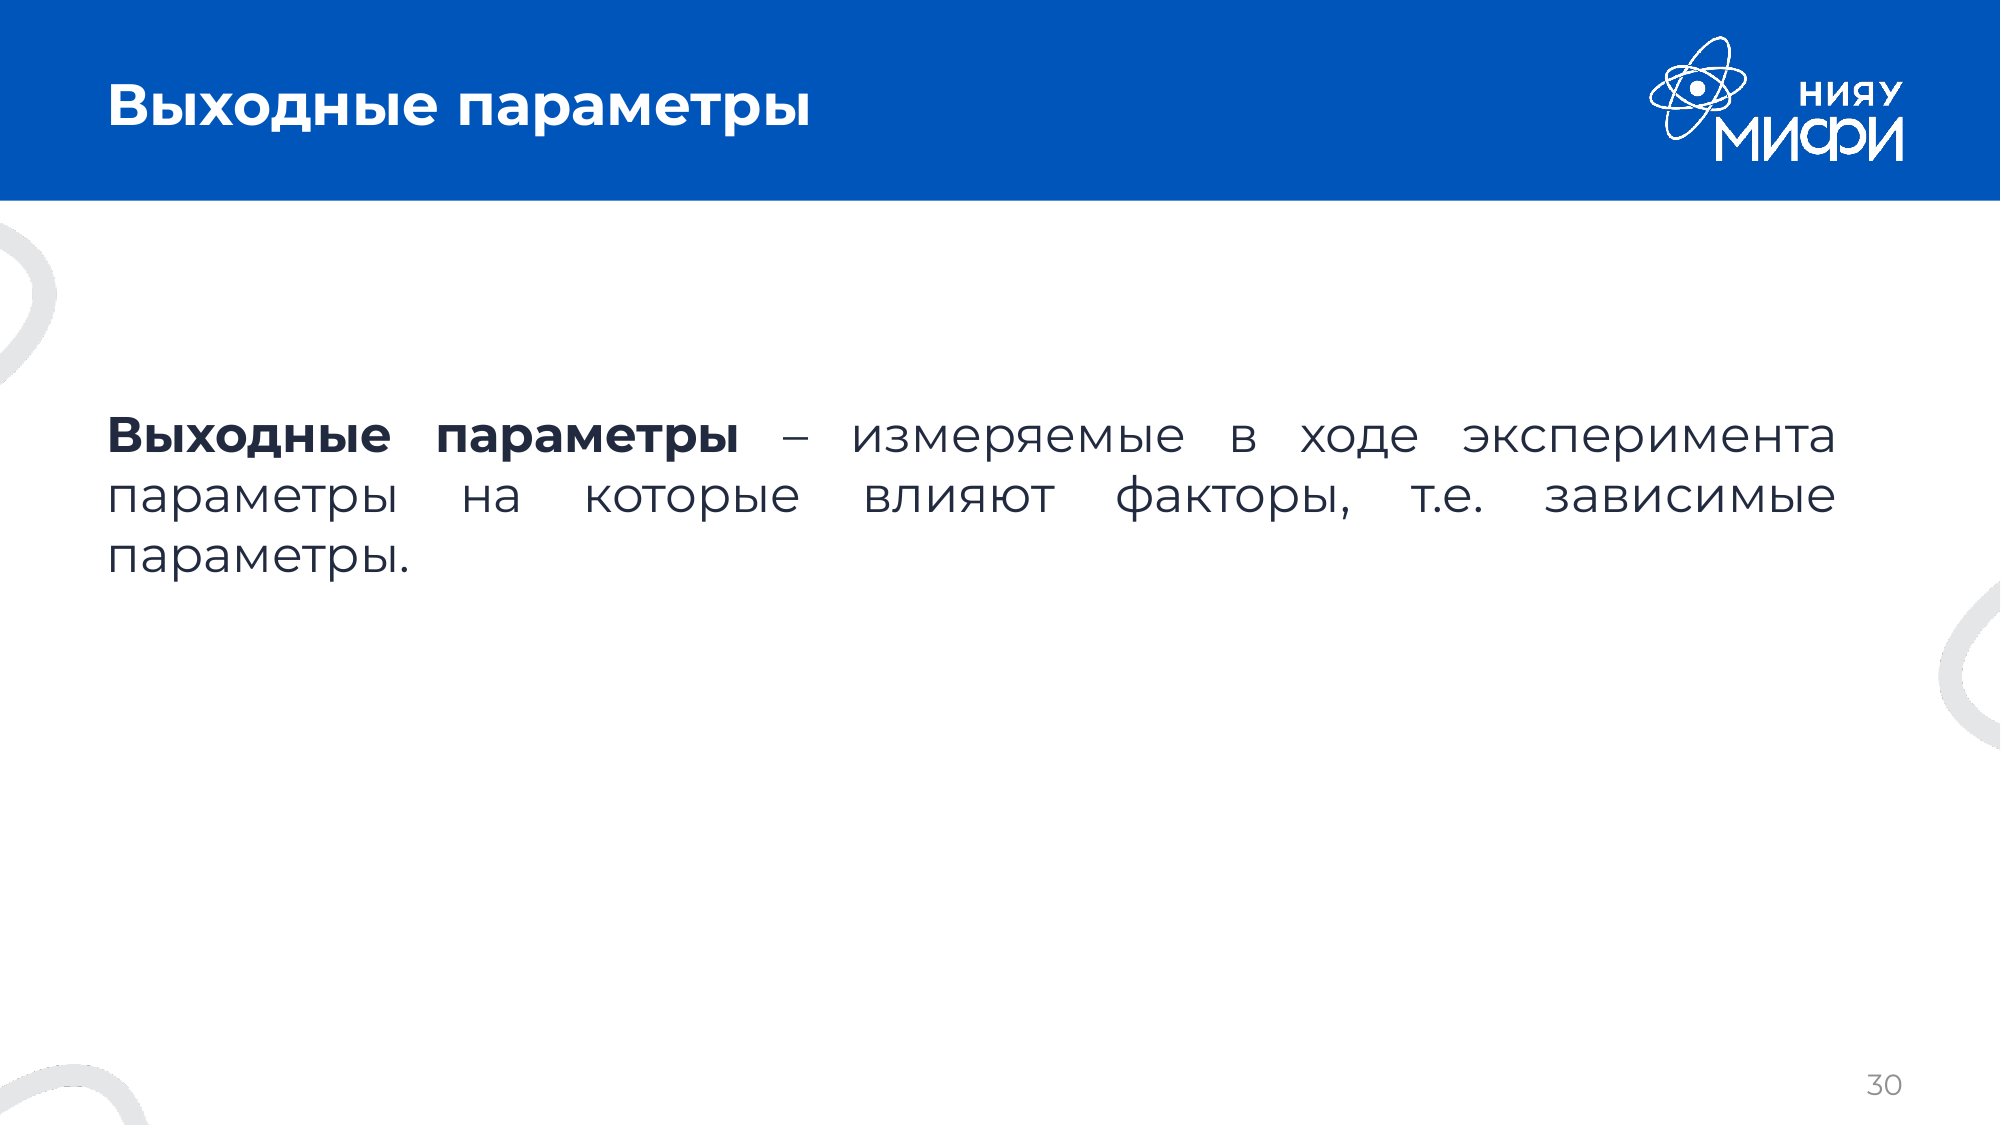

# Выходные параметры
Выходные параметры – измеряемые в ходе эксперимента параметры на которые влияют факторы, т.е. зависимые параметры.